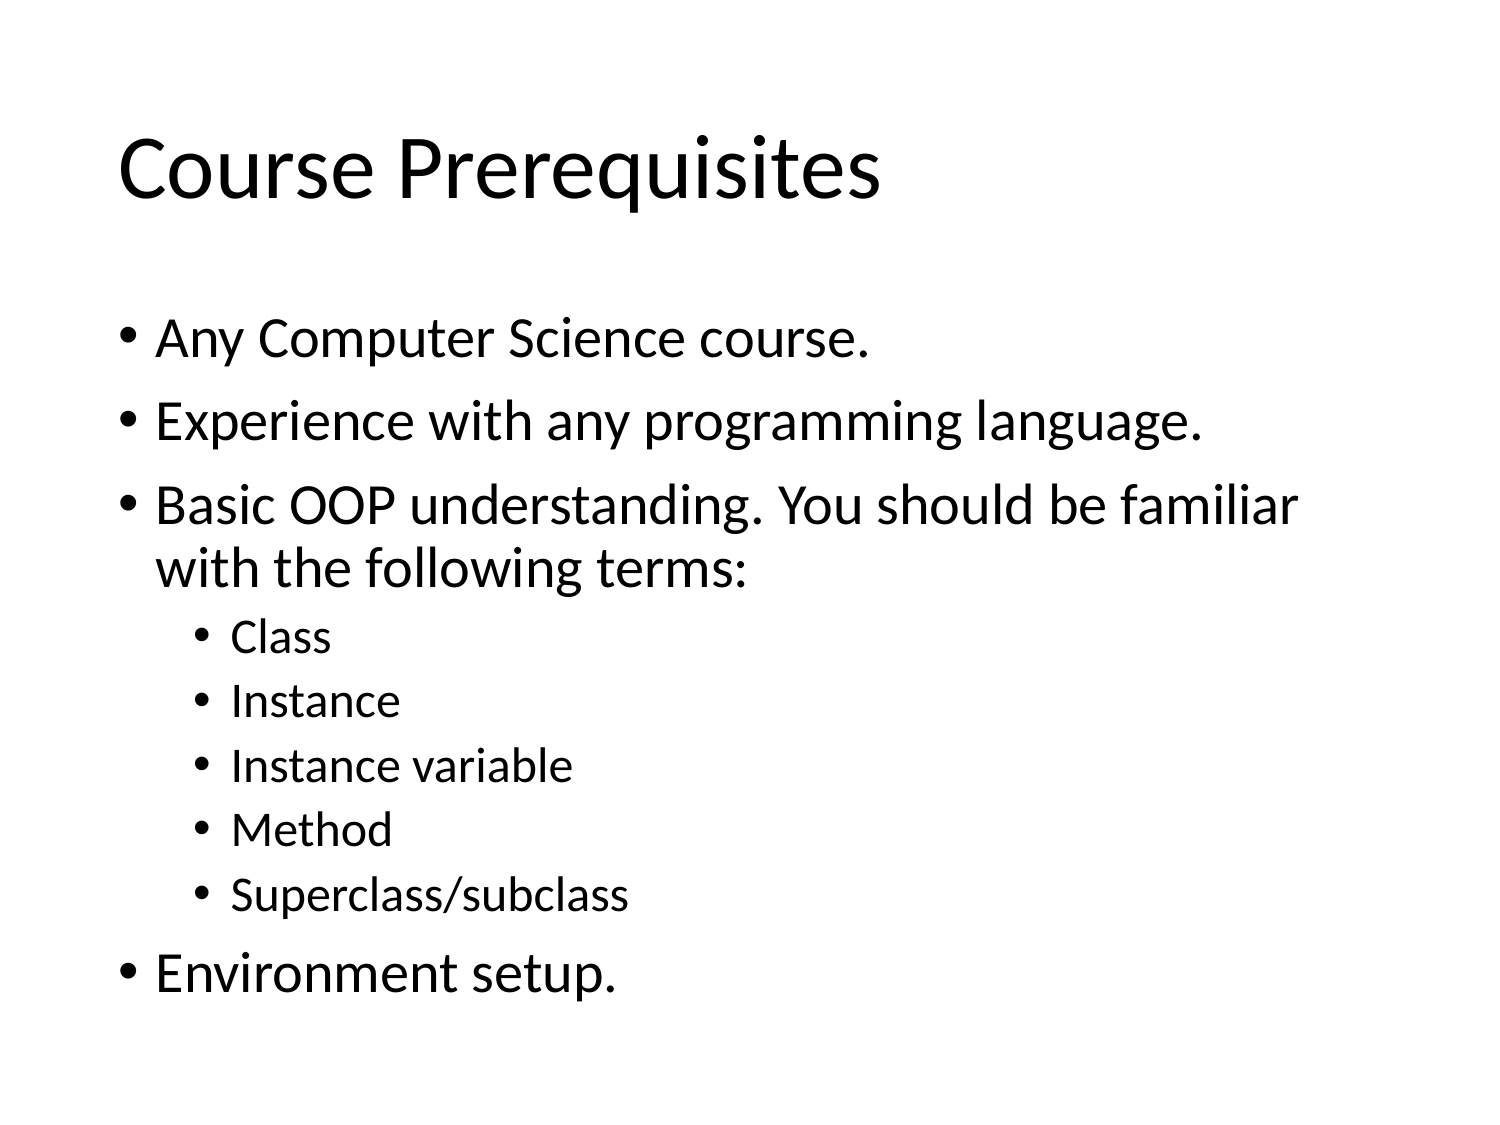

# Course Prerequisites
Any Computer Science course.
Experience with any programming language.
Basic OOP understanding. You should be familiar with the following terms:
Class
Instance
Instance variable
Method
Superclass/subclass
Environment setup.